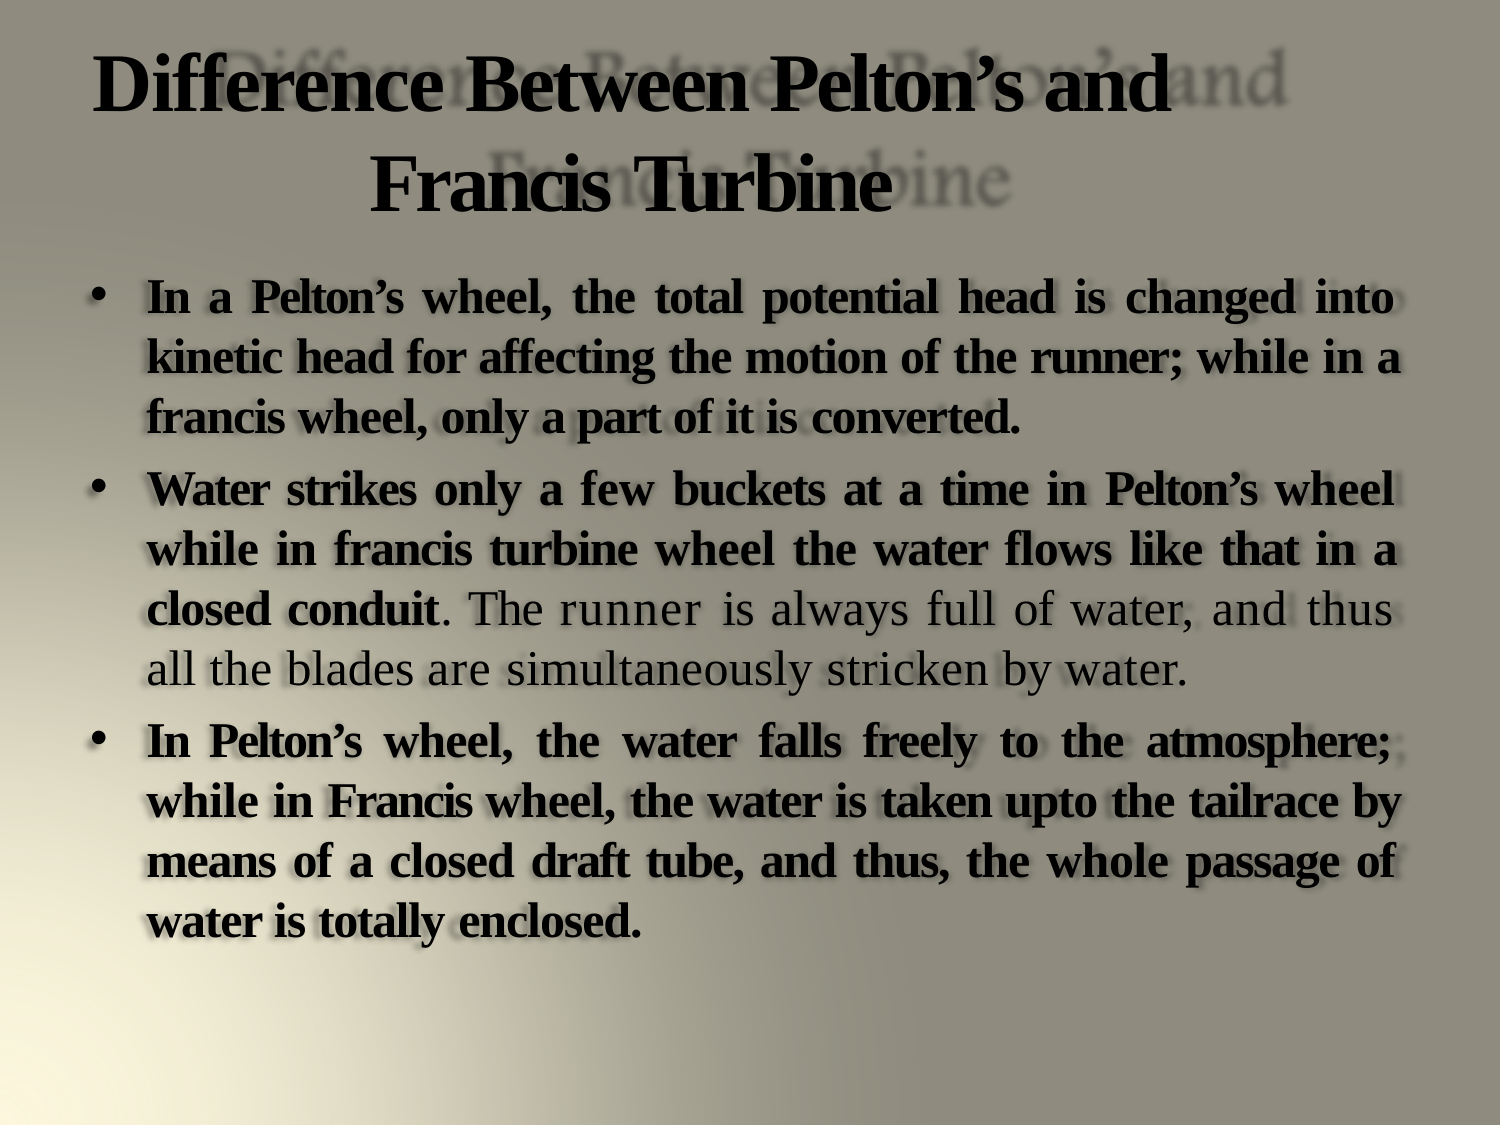

# Difference Between Pelton’s and  Francis Turbine

In a Pelton’s wheel, the total potential head is changed into  kinetic head for affecting the motion of the runner; while in a  francis wheel, only a part of it is converted.
Water strikes only a few buckets at a time in Pelton’s wheel  while in francis turbine wheel the water flows like that in a  closed conduit. The runner is always full of water, and thus  all the blades are simultaneously stricken by water.
In Pelton’s wheel, the water falls freely to the atmosphere;  while in Francis wheel, the water is taken upto the tailrace by  means of a closed draft tube, and thus, the whole passage of  water is totally enclosed.